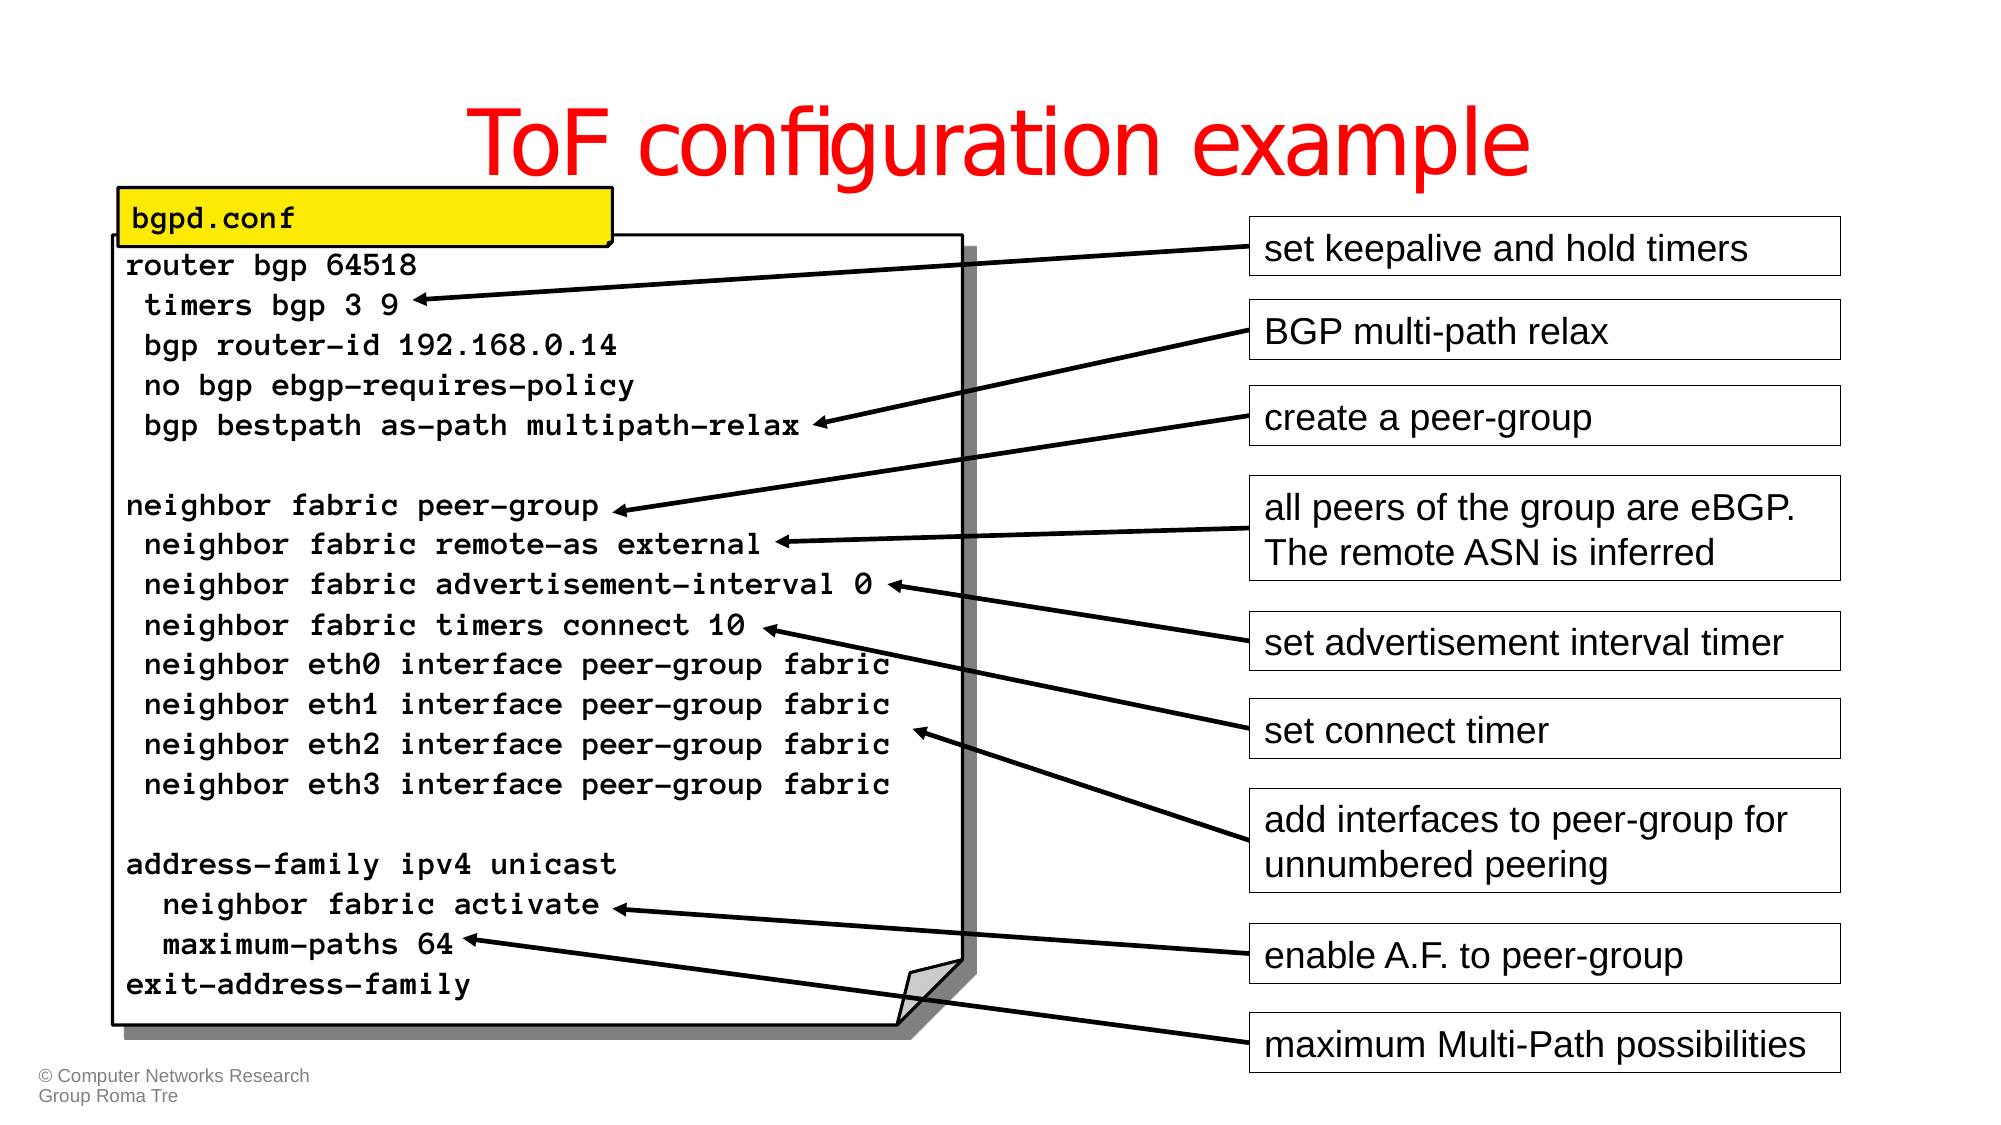

# ToF configuration example
bgpd.conf
router bgp 64518
 timers bgp 3 9
 bgp router-id 192.168.0.14
 no bgp ebgp-requires-policy
 bgp bestpath as-path multipath-relax

neighbor fabric peer-group
 neighbor fabric remote-as external
 neighbor fabric advertisement-interval 0
 neighbor fabric timers connect 10
 neighbor eth0 interface peer-group fabric
 neighbor eth1 interface peer-group fabric
 neighbor eth2 interface peer-group fabric
 neighbor eth3 interface peer-group fabric

address-family ipv4 unicast
  neighbor fabric activate
  maximum-paths 64
exit-address-family
set keepalive and hold timers
BGP multi-path relax
create a peer-group
all peers of the group are eBGP. The remote ASN is inferred
set advertisement interval timer
set connect timer
add interfaces to peer-group for unnumbered peering
enable A.F. to peer-group
maximum Multi-Path possibilities